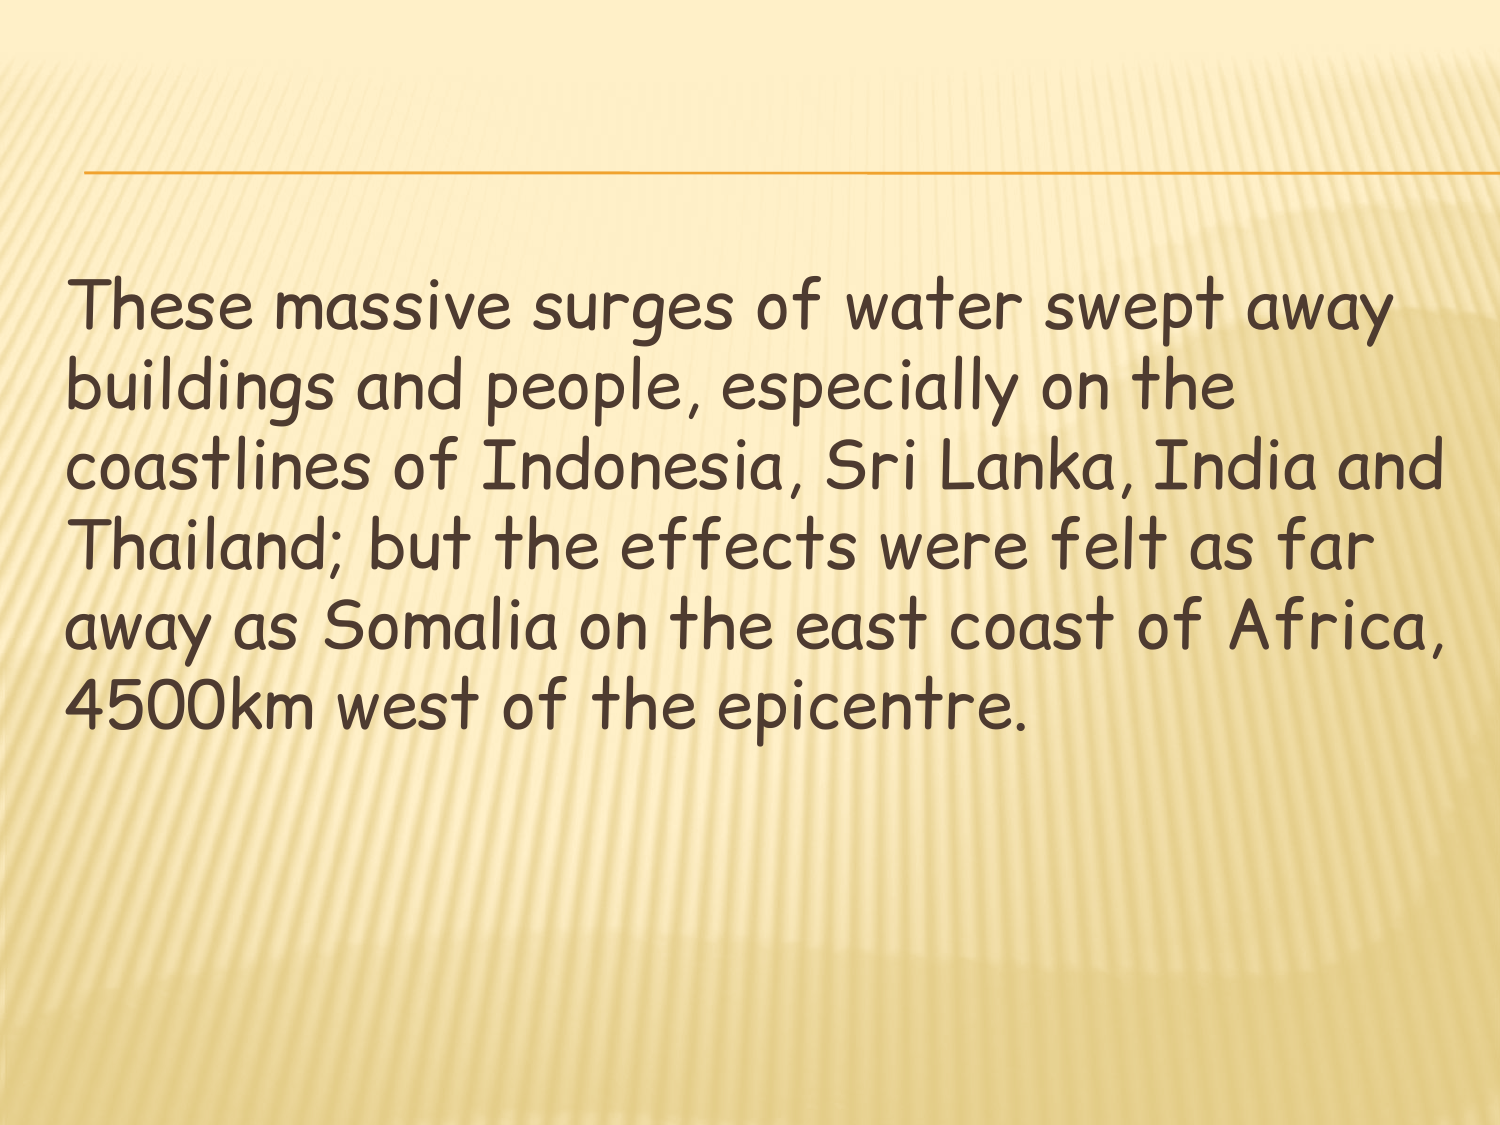

#
These massive surges of water swept away buildings and people, especially on the coastlines of Indonesia, Sri Lanka, India and Thailand; but the effects were felt as far away as Somalia on the east coast of Africa, 4500km west of the epicentre.